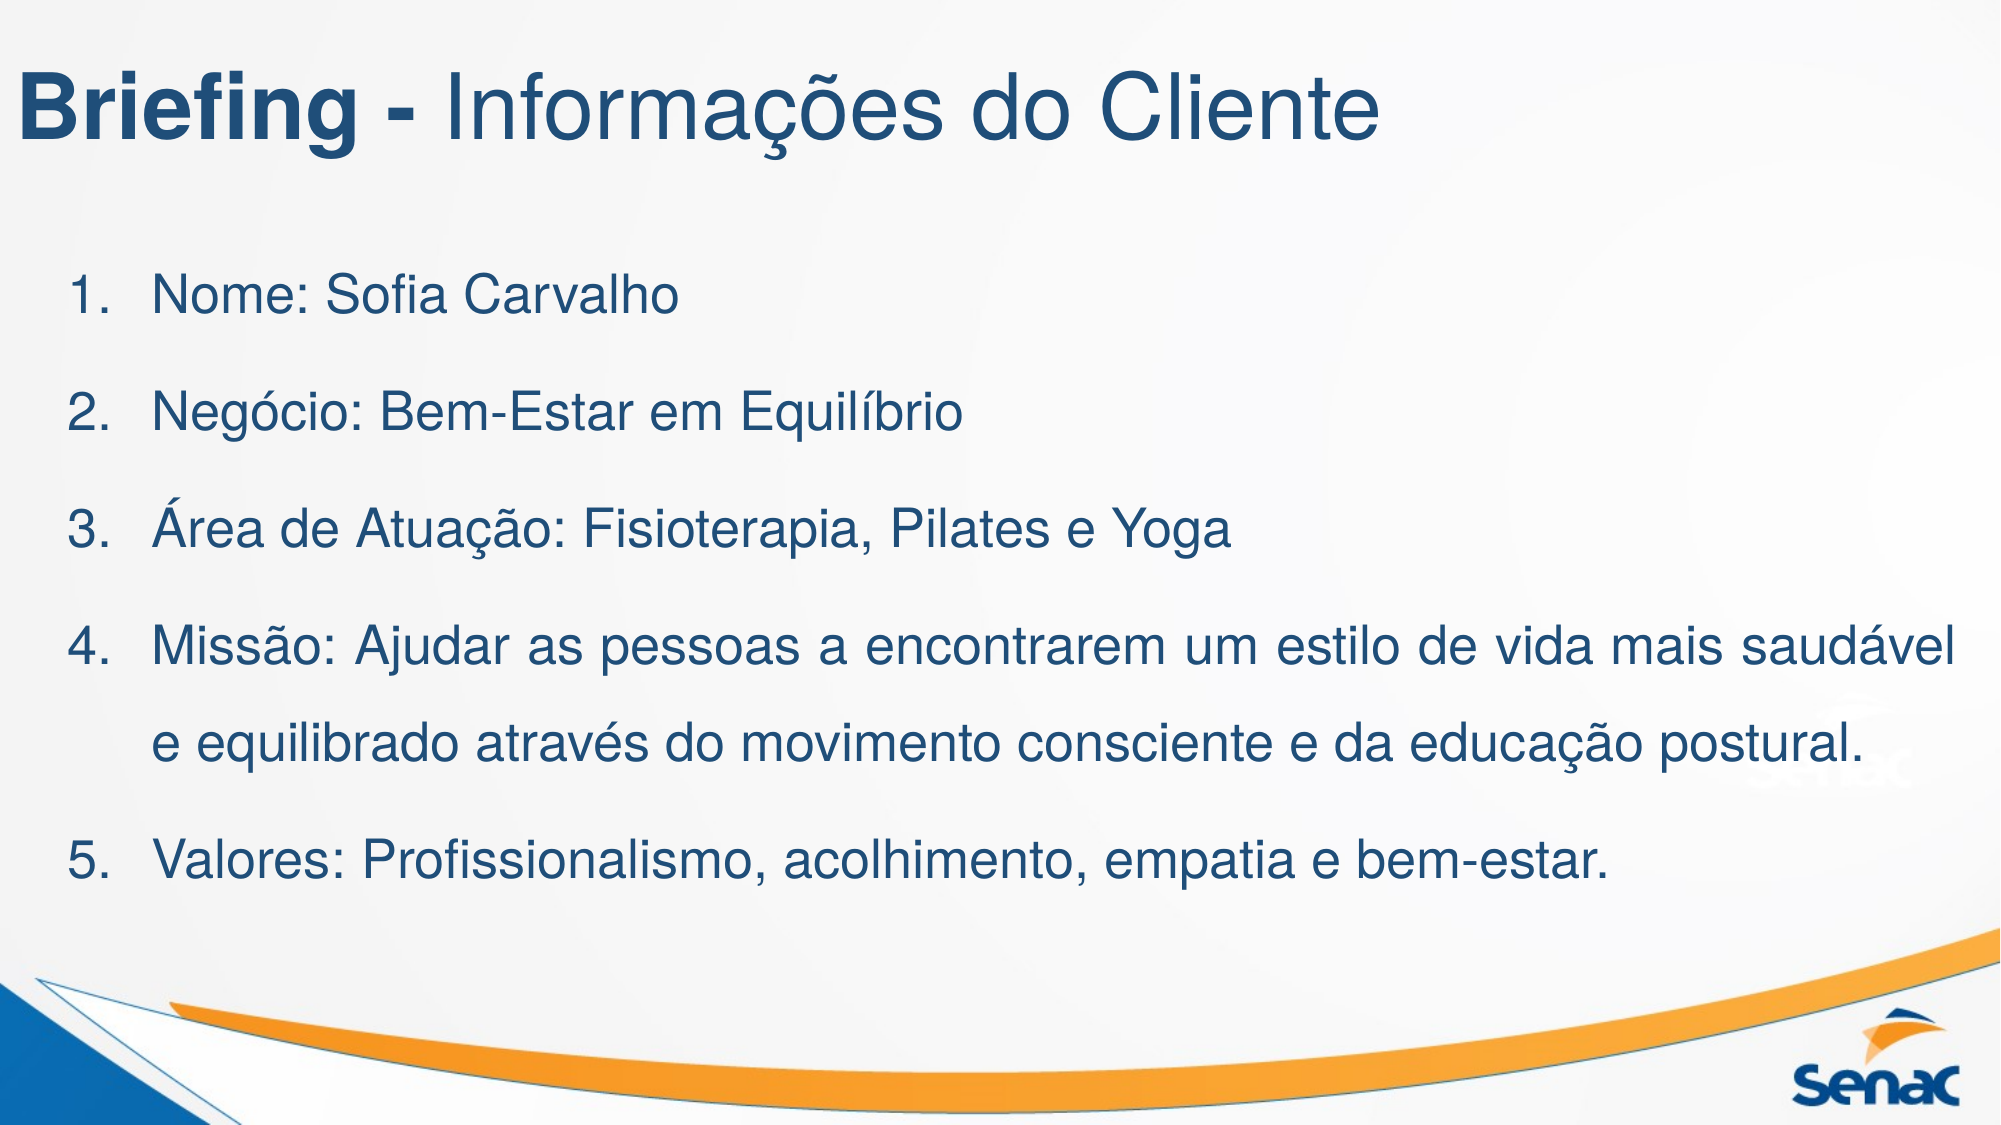

# Briefing - Informações do Cliente
Nome: Sofia Carvalho
Negócio: Bem-Estar em Equilíbrio
Área de Atuação: Fisioterapia, Pilates e Yoga
Missão: Ajudar as pessoas a encontrarem um estilo de vida mais saudável e equilibrado através do movimento consciente e da educação postural.
Valores: Profissionalismo, acolhimento, empatia e bem-estar.